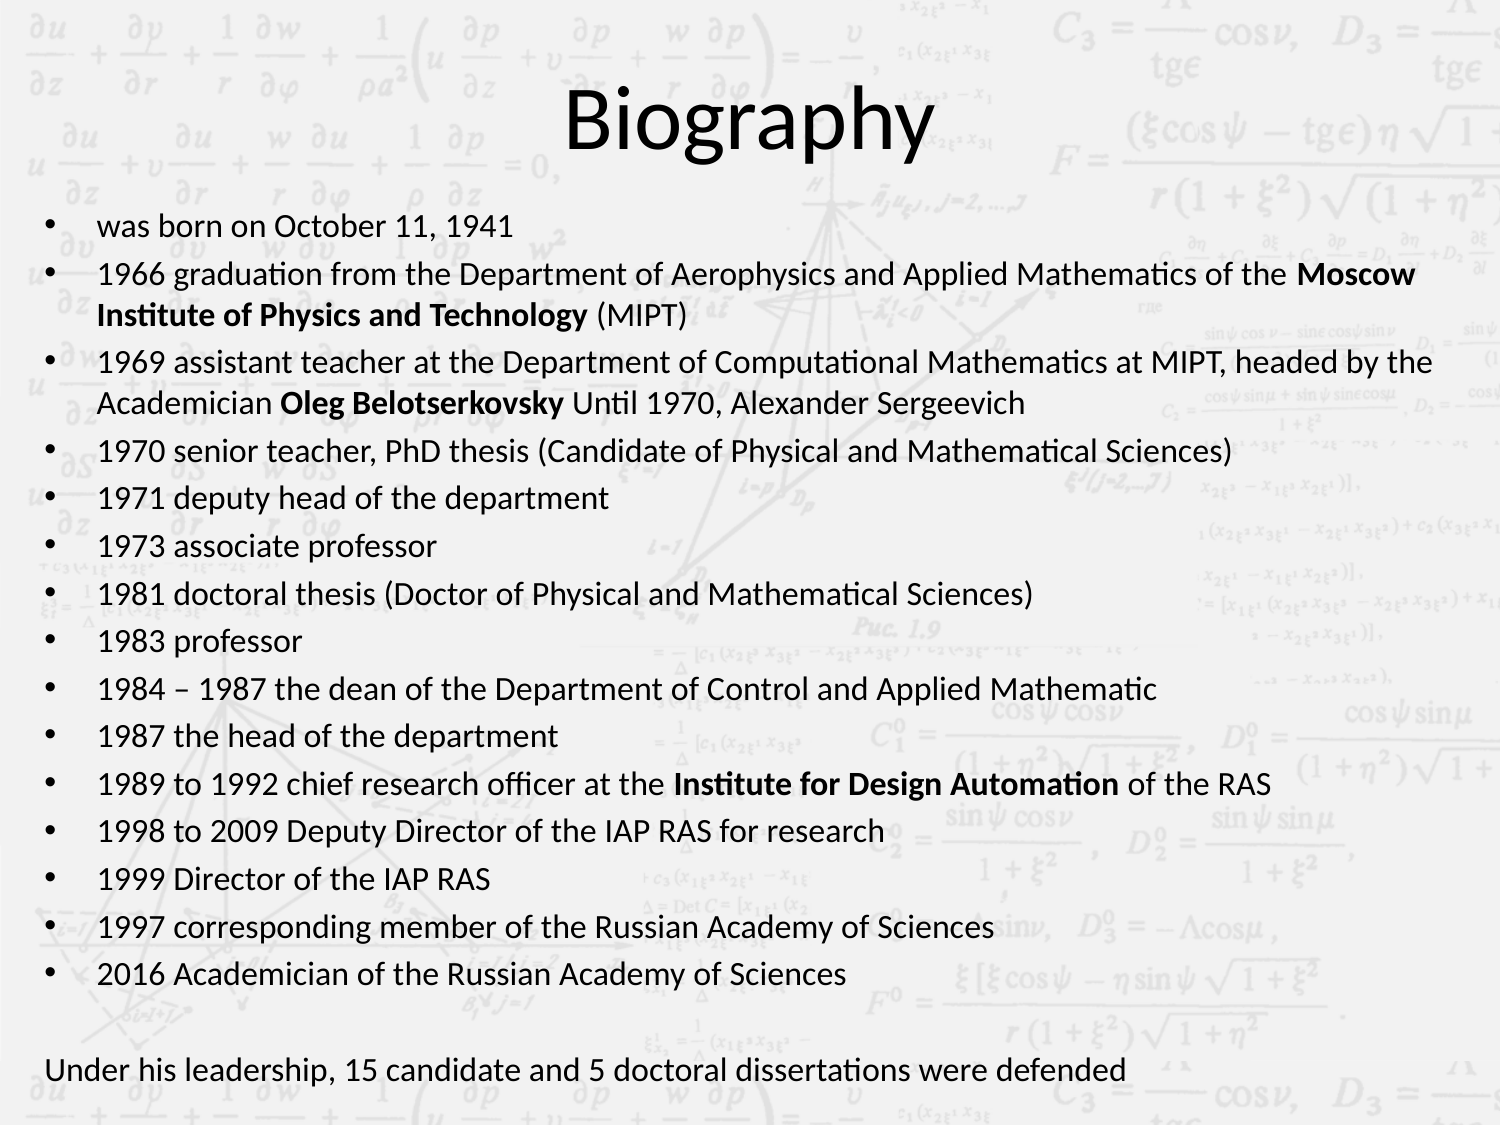

# Biography
was born on October 11, 1941
1966 graduation from the Department of Aerophysics and Applied Mathematics of the Moscow Institute of Physics and Technology (MIPT)
1969 assistant teacher at the Department of Computational Mathematics at MIPT, headed by the Academician Oleg Belotserkovsky Until 1970, Alexander Sergeevich
1970 senior teacher, PhD thesis (Candidate of Physical and Mathematical Sciences)
1971 deputy head of the department
1973 associate professor
1981 doctoral thesis (Doctor of Physical and Mathematical Sciences)
1983 professor
1984 – 1987 the dean of the Department of Control and Applied Mathematic
1987 the head of the department
1989 to 1992 chief research officer at the Institute for Design Automation of the RAS
1998 to 2009 Deputy Director of the IAP RAS for research
1999 Director of the IAP RAS
1997 corresponding member of the Russian Academy of Sciences
2016 Academician of the Russian Academy of Sciences

Under his leadership, 15 candidate and 5 doctoral dissertations were defended